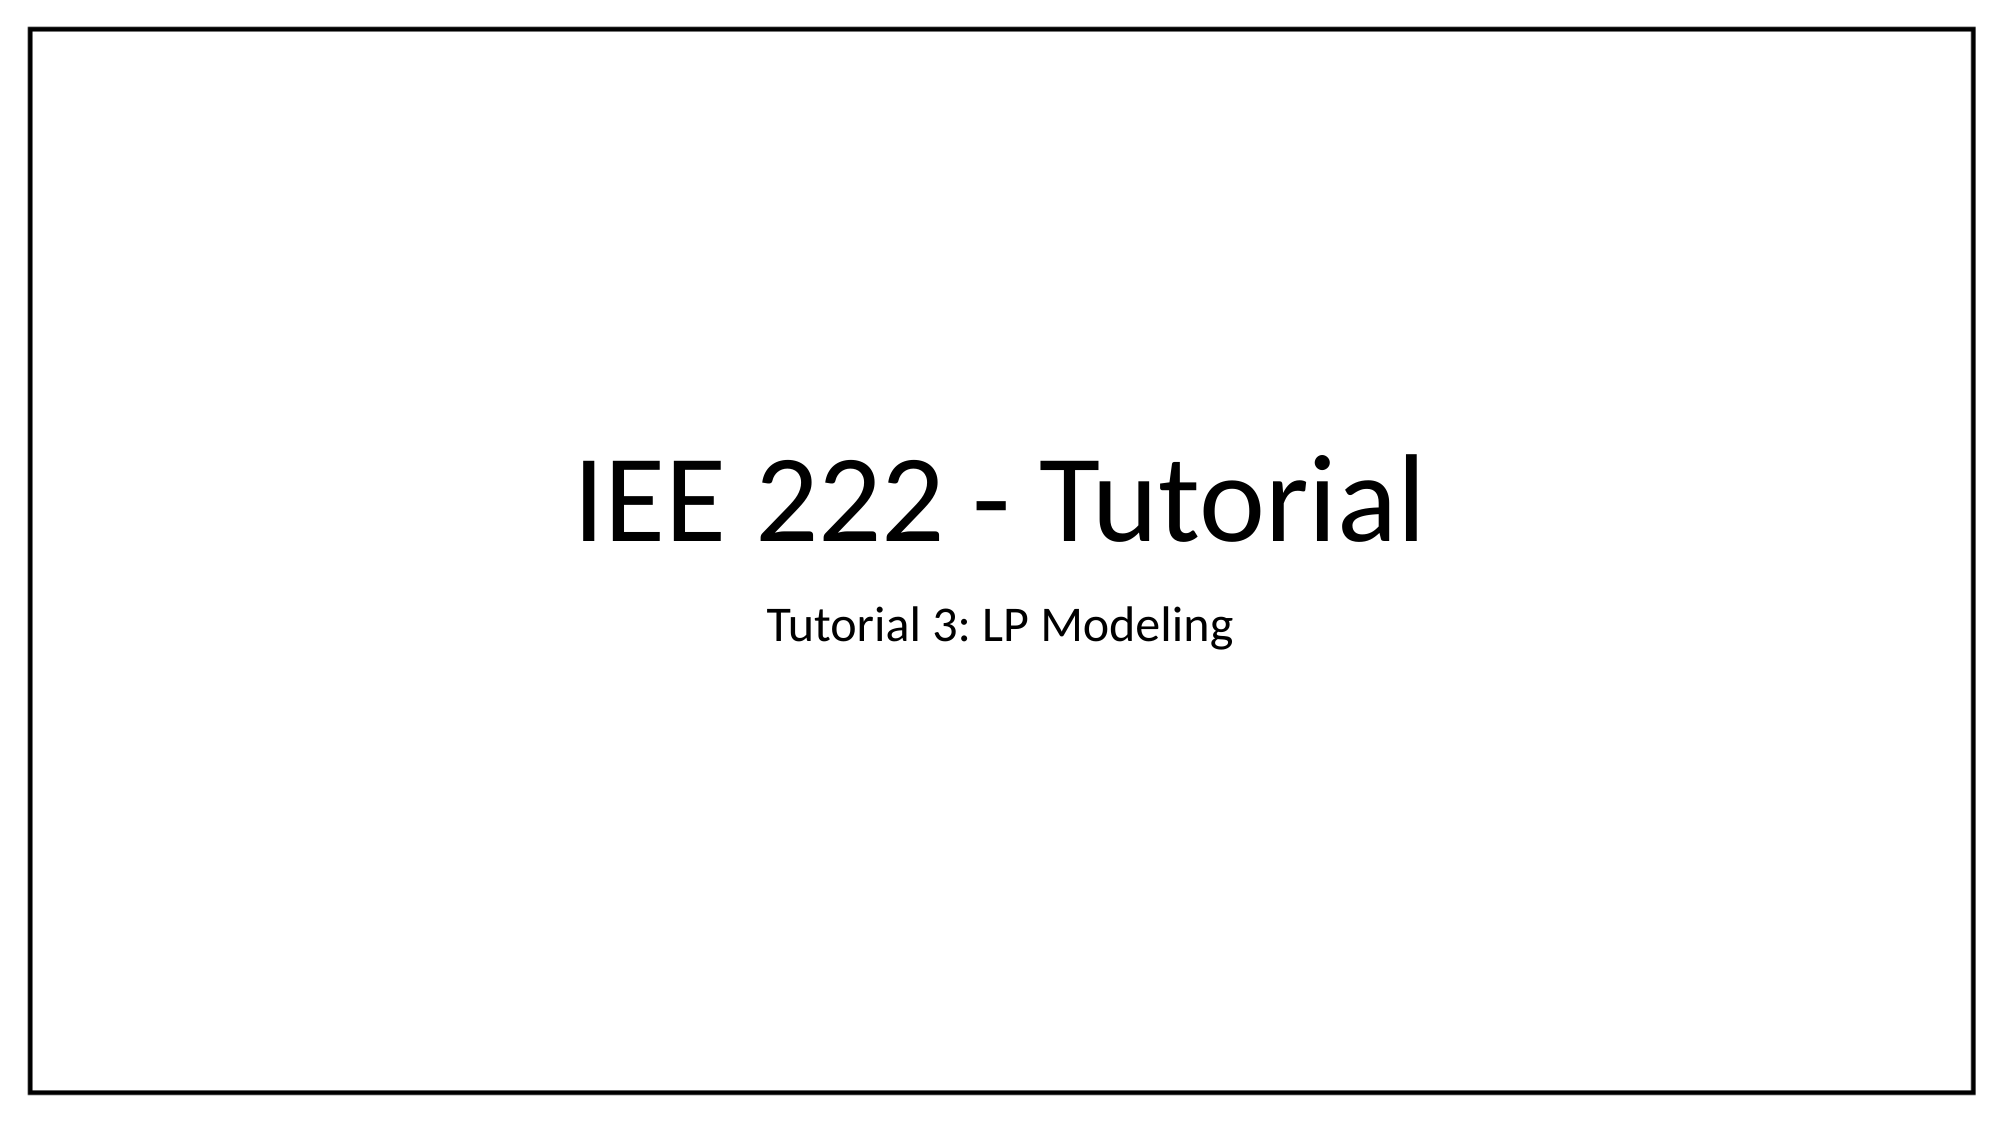

# IEE 222 - Tutorial
Tutorial 3: LP Modeling